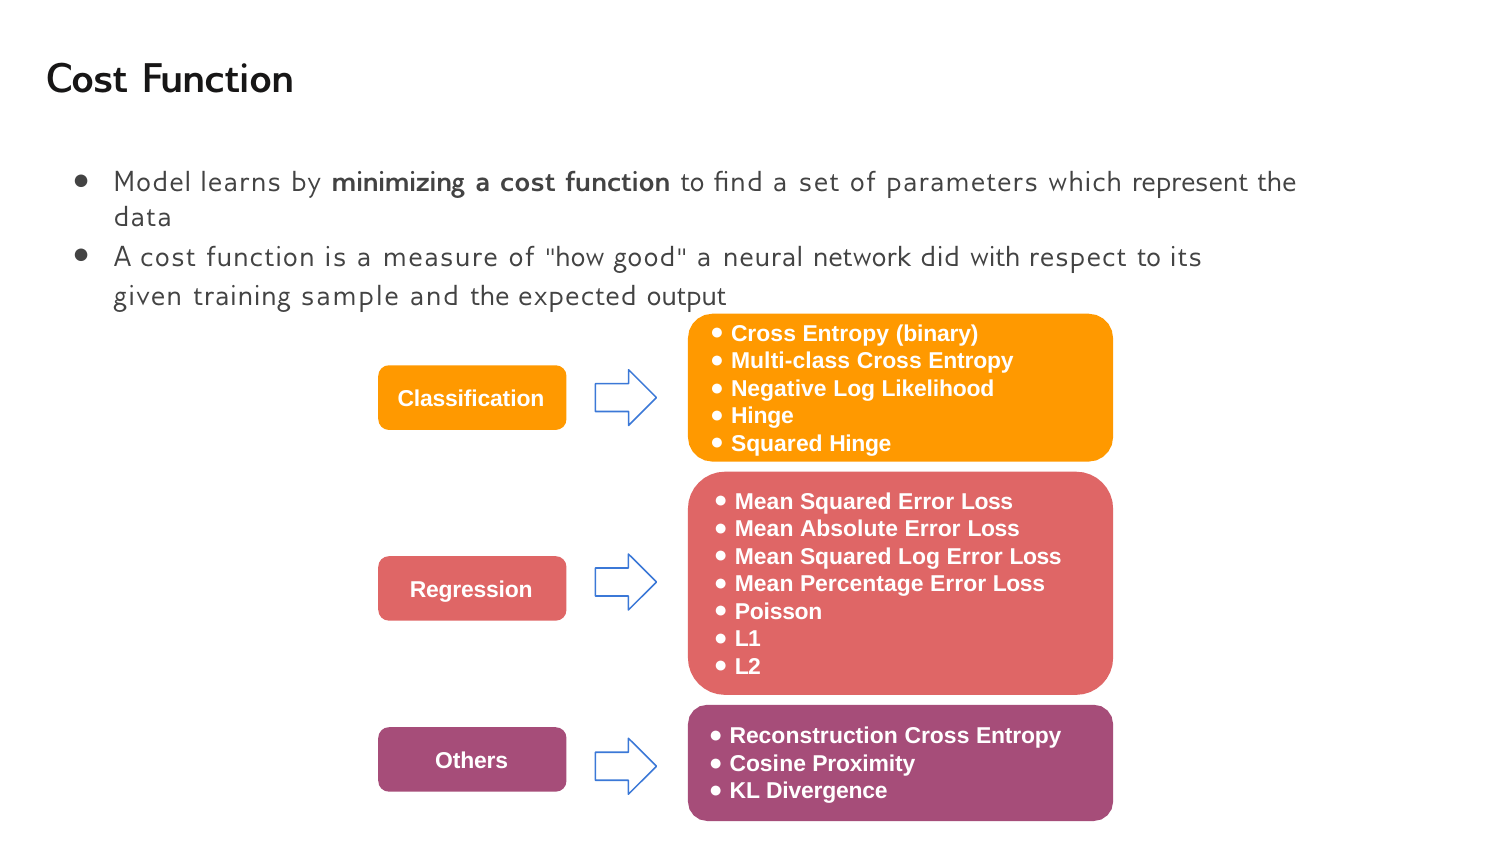

# Cost Function
Model learns by minimizing a cost function to find a set of parameters which represent the data
A cost function is a measure of "how good" a neural network did with respect to its given training sample and the expected output

Cross Entropy (binary)
Multi-class Cross Entropy
Negative Log Likelihood
Hinge
Squared Hinge

Classification

Mean Squared Error Loss
Mean Absolute Error Loss
Mean Squared Log Error Loss
Mean Percentage Error Loss
Poisson
L1
L2

Regression

Reconstruction Cross Entropy
Cosine Proximity
KL Divergence

Others